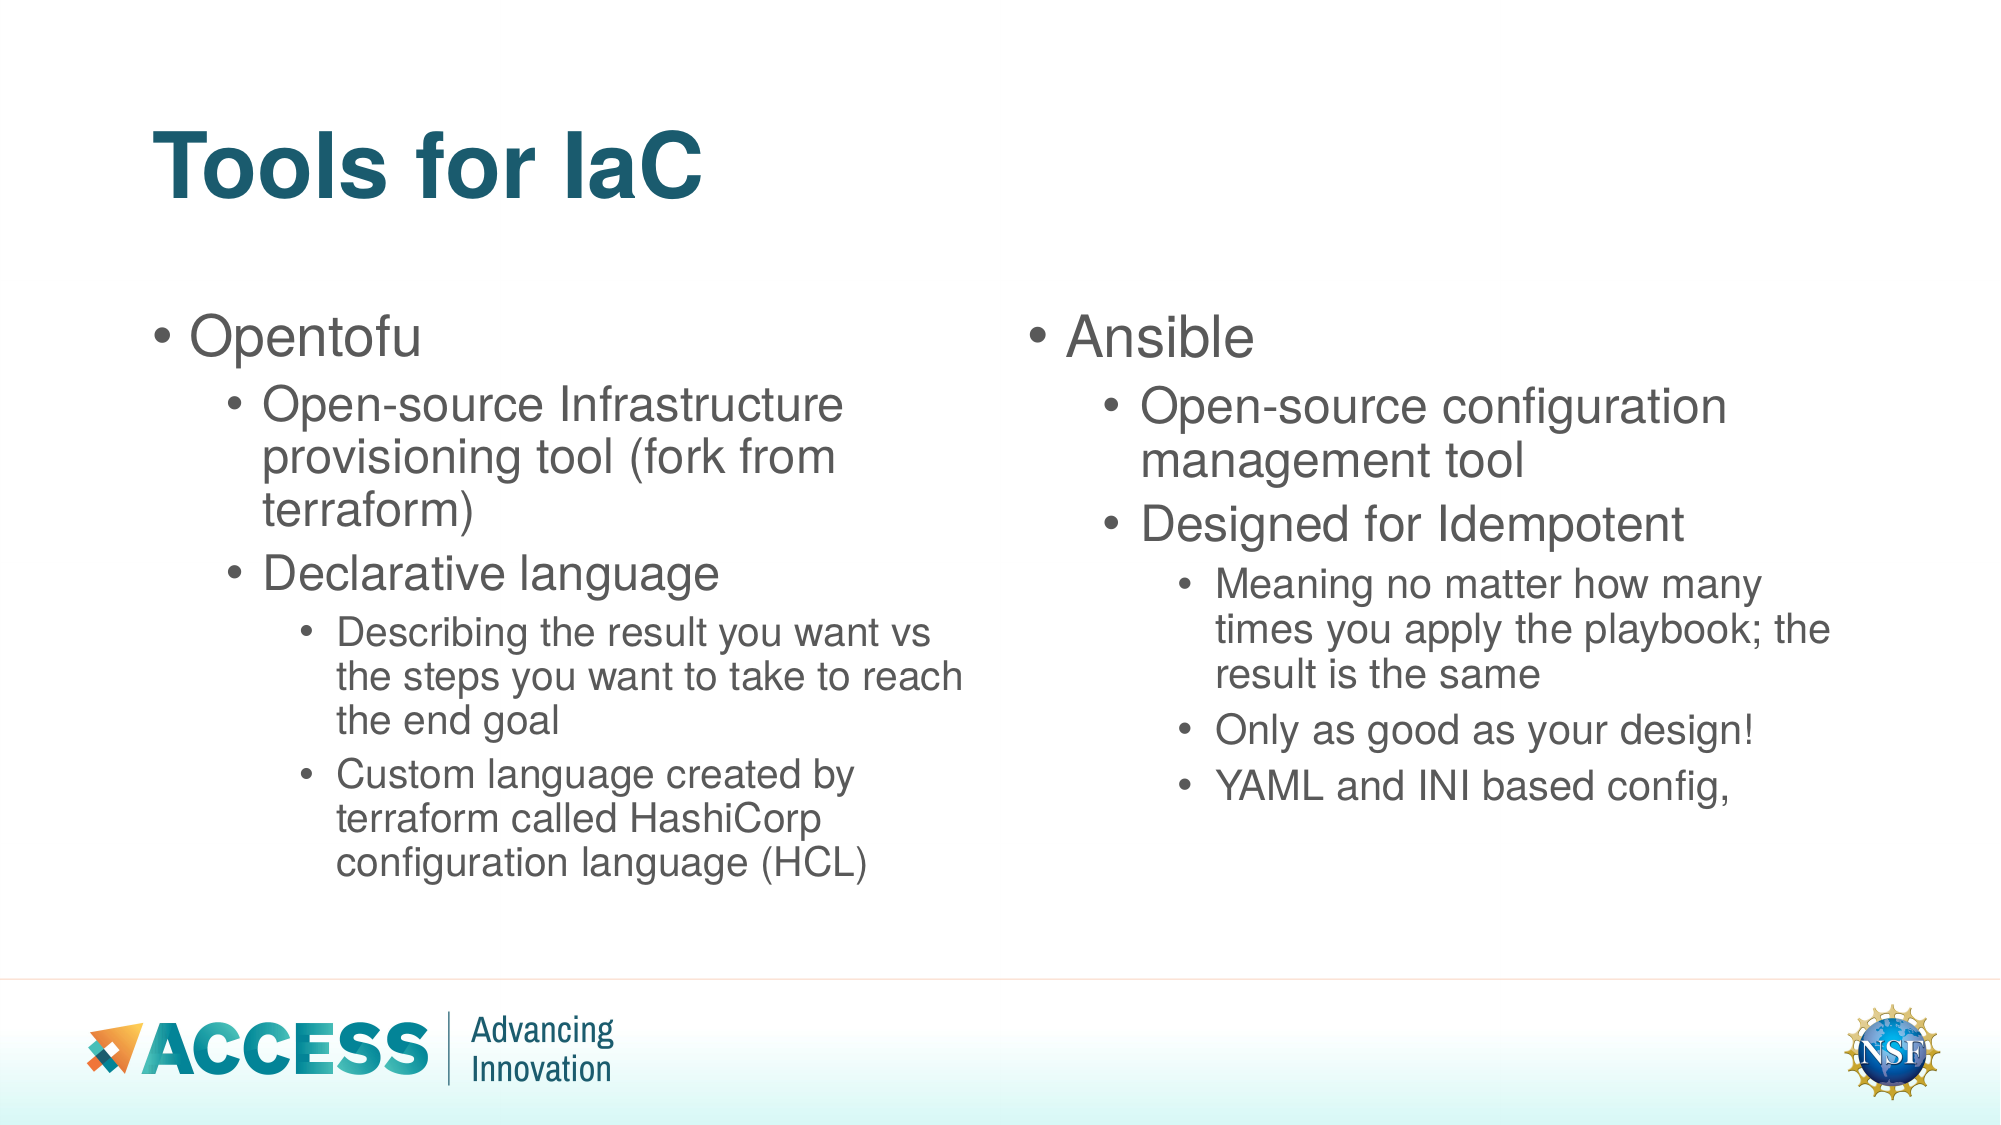

# Tools for IaC
Opentofu
Open-source Infrastructure provisioning tool (fork from terraform)
Declarative language
Describing the result you want vs the steps you want to take to reach the end goal
Custom language created by terraform called HashiCorp configuration language (HCL)

Ansible
Open-source configuration management tool
Designed for Idempotent
Meaning no matter how many times you apply the playbook; the result is the same
Only as good as your design!
YAML and INI based config,